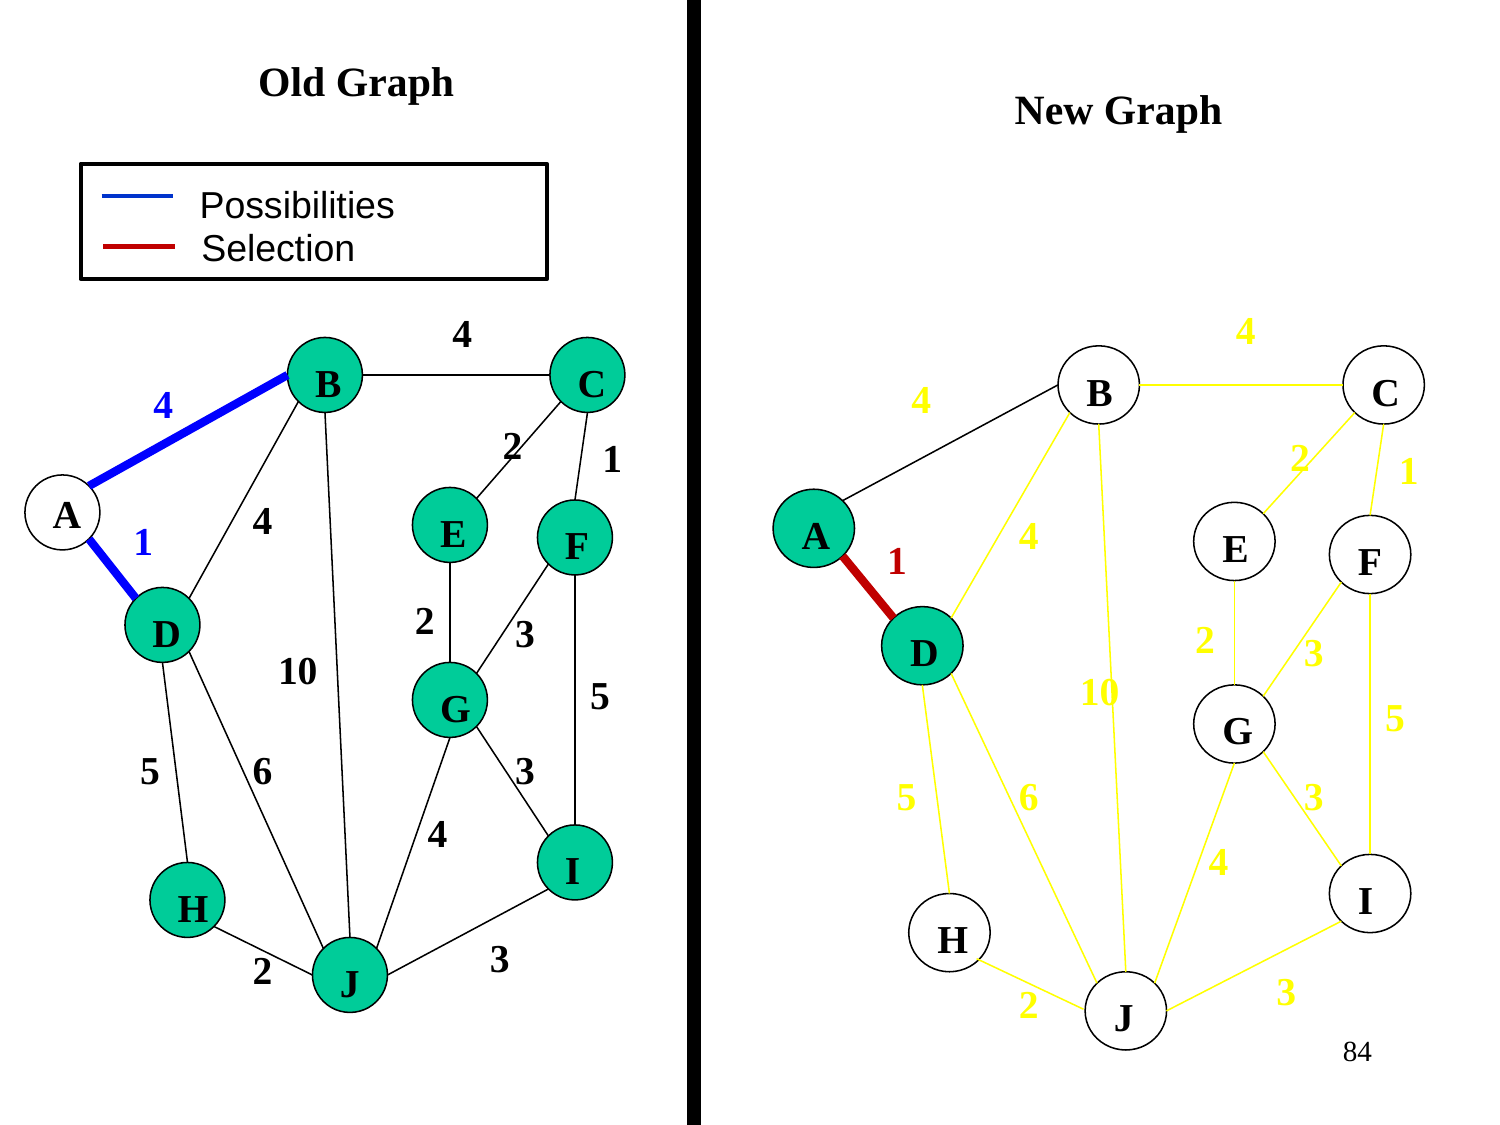

Old Graph
New Graph

Possibilities
Selection
4

B
C
4
2
1

A
4

E

1
F

2
D
3
10

5
G
5
6
3
4

I

H
3
2

J
4

B
C
4
2
1

A
4

E

1
F

2
D
3
10

5
G
5
6
3
4

I

H
3
2

J
84